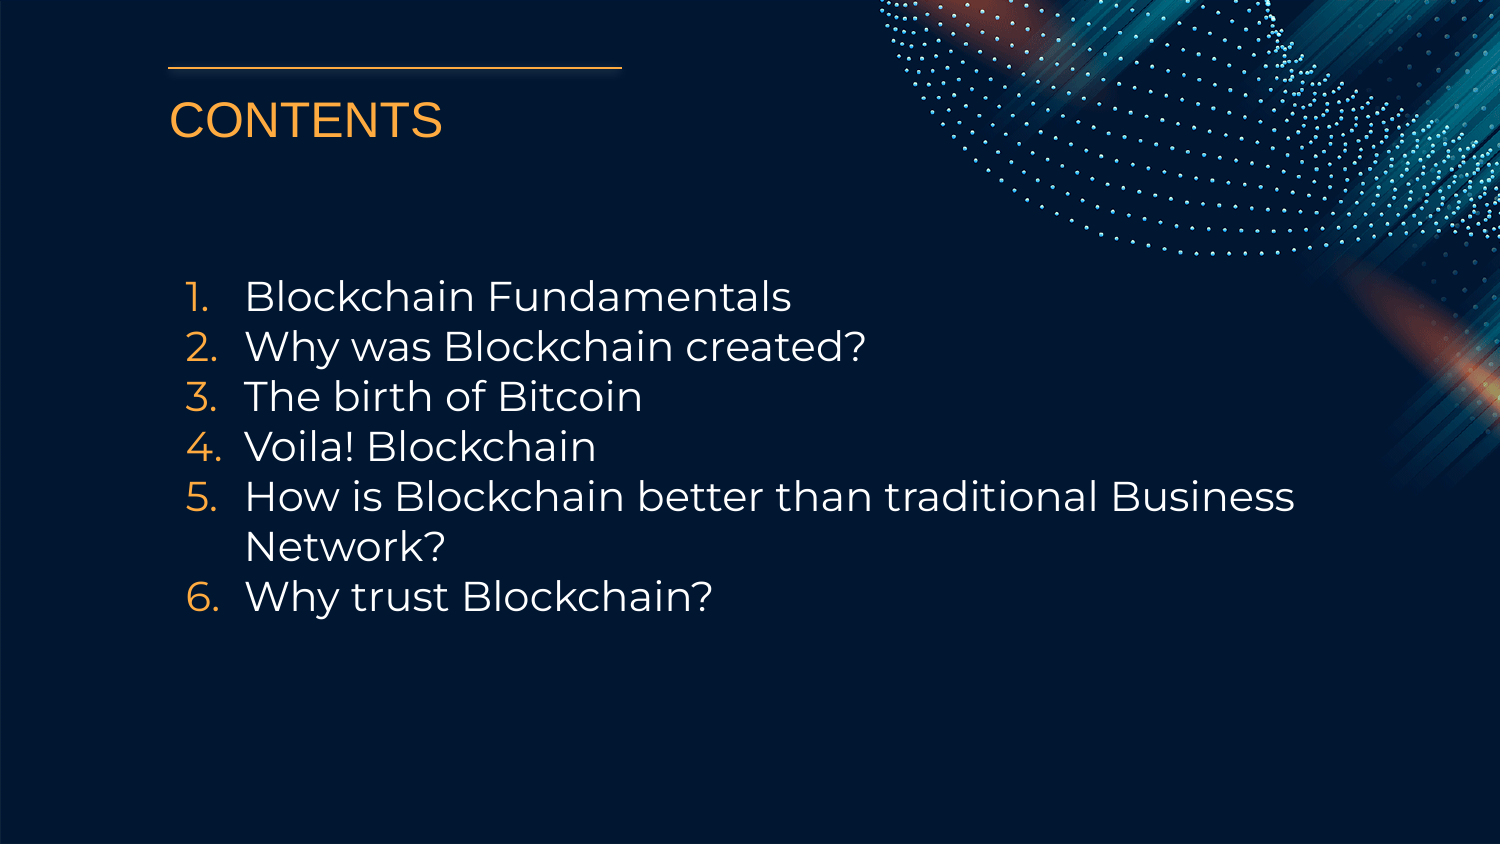

# CONTENTS

Blockchain Fundamentals
Why was Blockchain created?
The birth of Bitcoin
Voila! Blockchain
How is Blockchain better than traditional Business Network?
Why trust Blockchain?